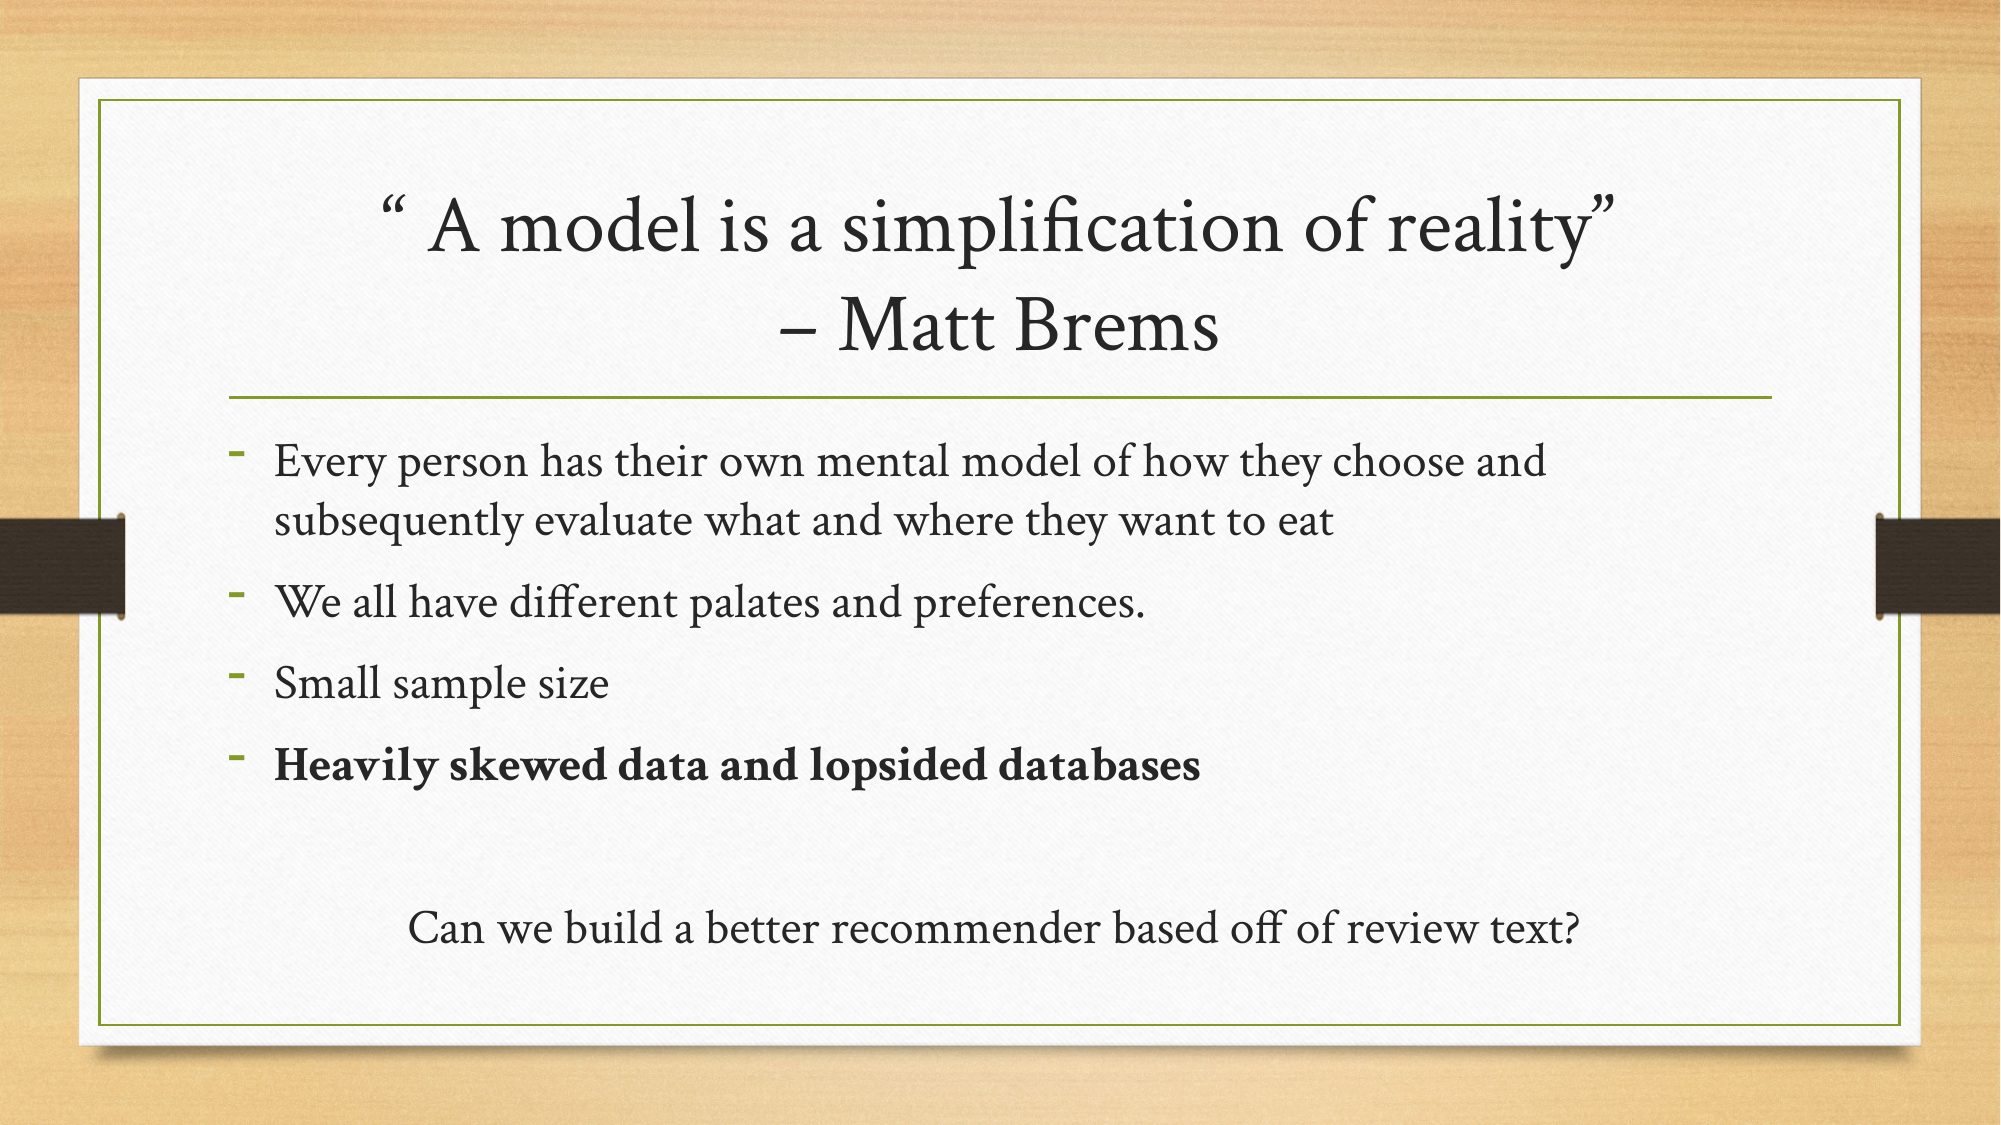

# “ A model is a simplification of reality” – Matt Brems
Every person has their own mental model of how they choose and subsequently evaluate what and where they want to eat
We all have different palates and preferences.
Small sample size
Heavily skewed data and lopsided databases

Can we build a better recommender based off of review text?